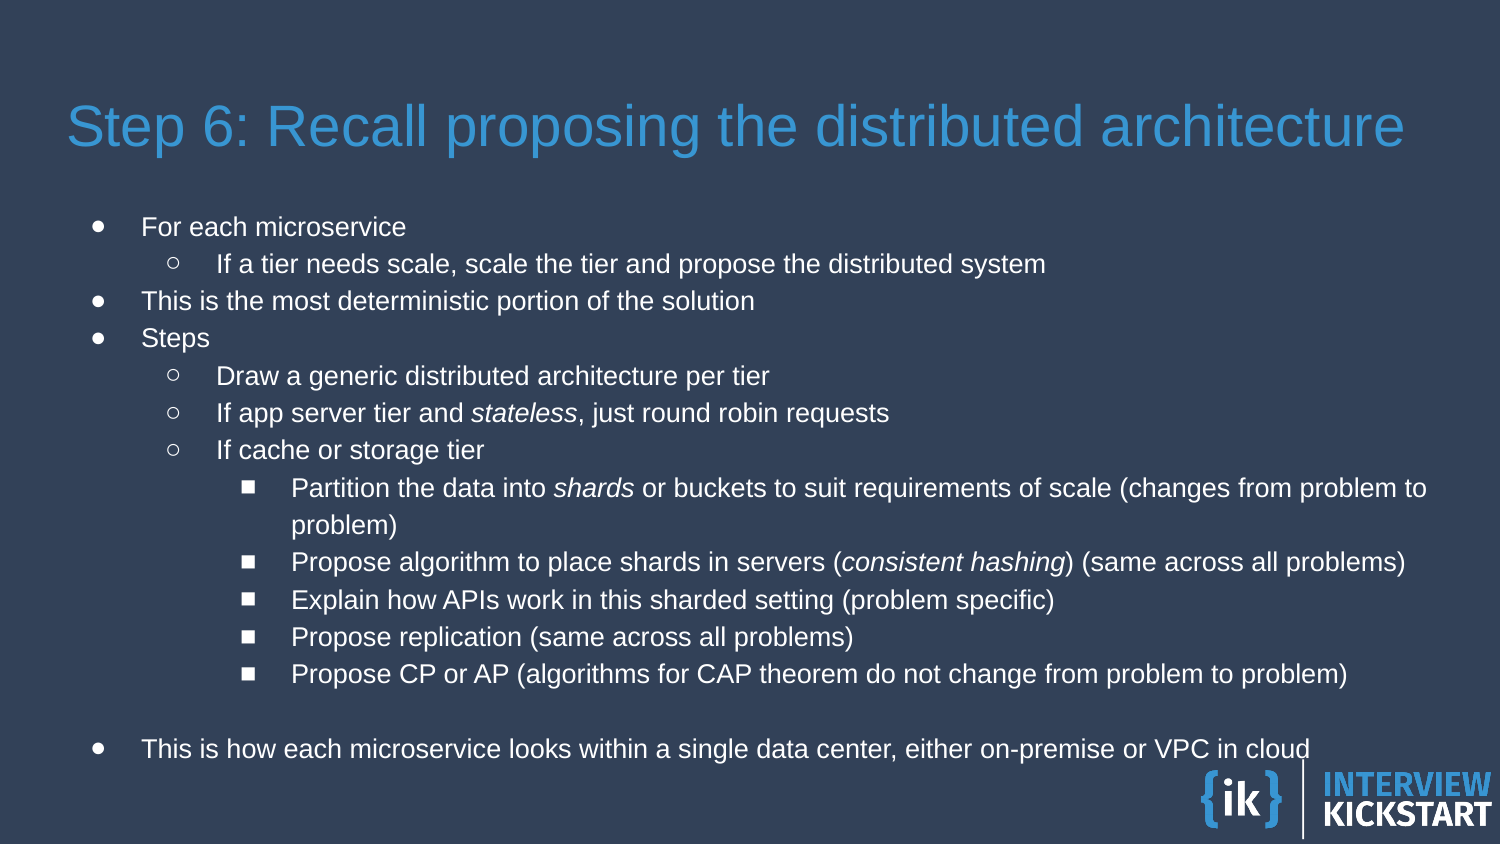

# Step 6: Recall proposing the distributed architecture
For each microservice
If a tier needs scale, scale the tier and propose the distributed system
This is the most deterministic portion of the solution
Steps
Draw a generic distributed architecture per tier
If app server tier and stateless, just round robin requests
If cache or storage tier
Partition the data into shards or buckets to suit requirements of scale (changes from problem to problem)
Propose algorithm to place shards in servers (consistent hashing) (same across all problems)
Explain how APIs work in this sharded setting (problem specific)
Propose replication (same across all problems)
Propose CP or AP (algorithms for CAP theorem do not change from problem to problem)
This is how each microservice looks within a single data center, either on-premise or VPC in cloud